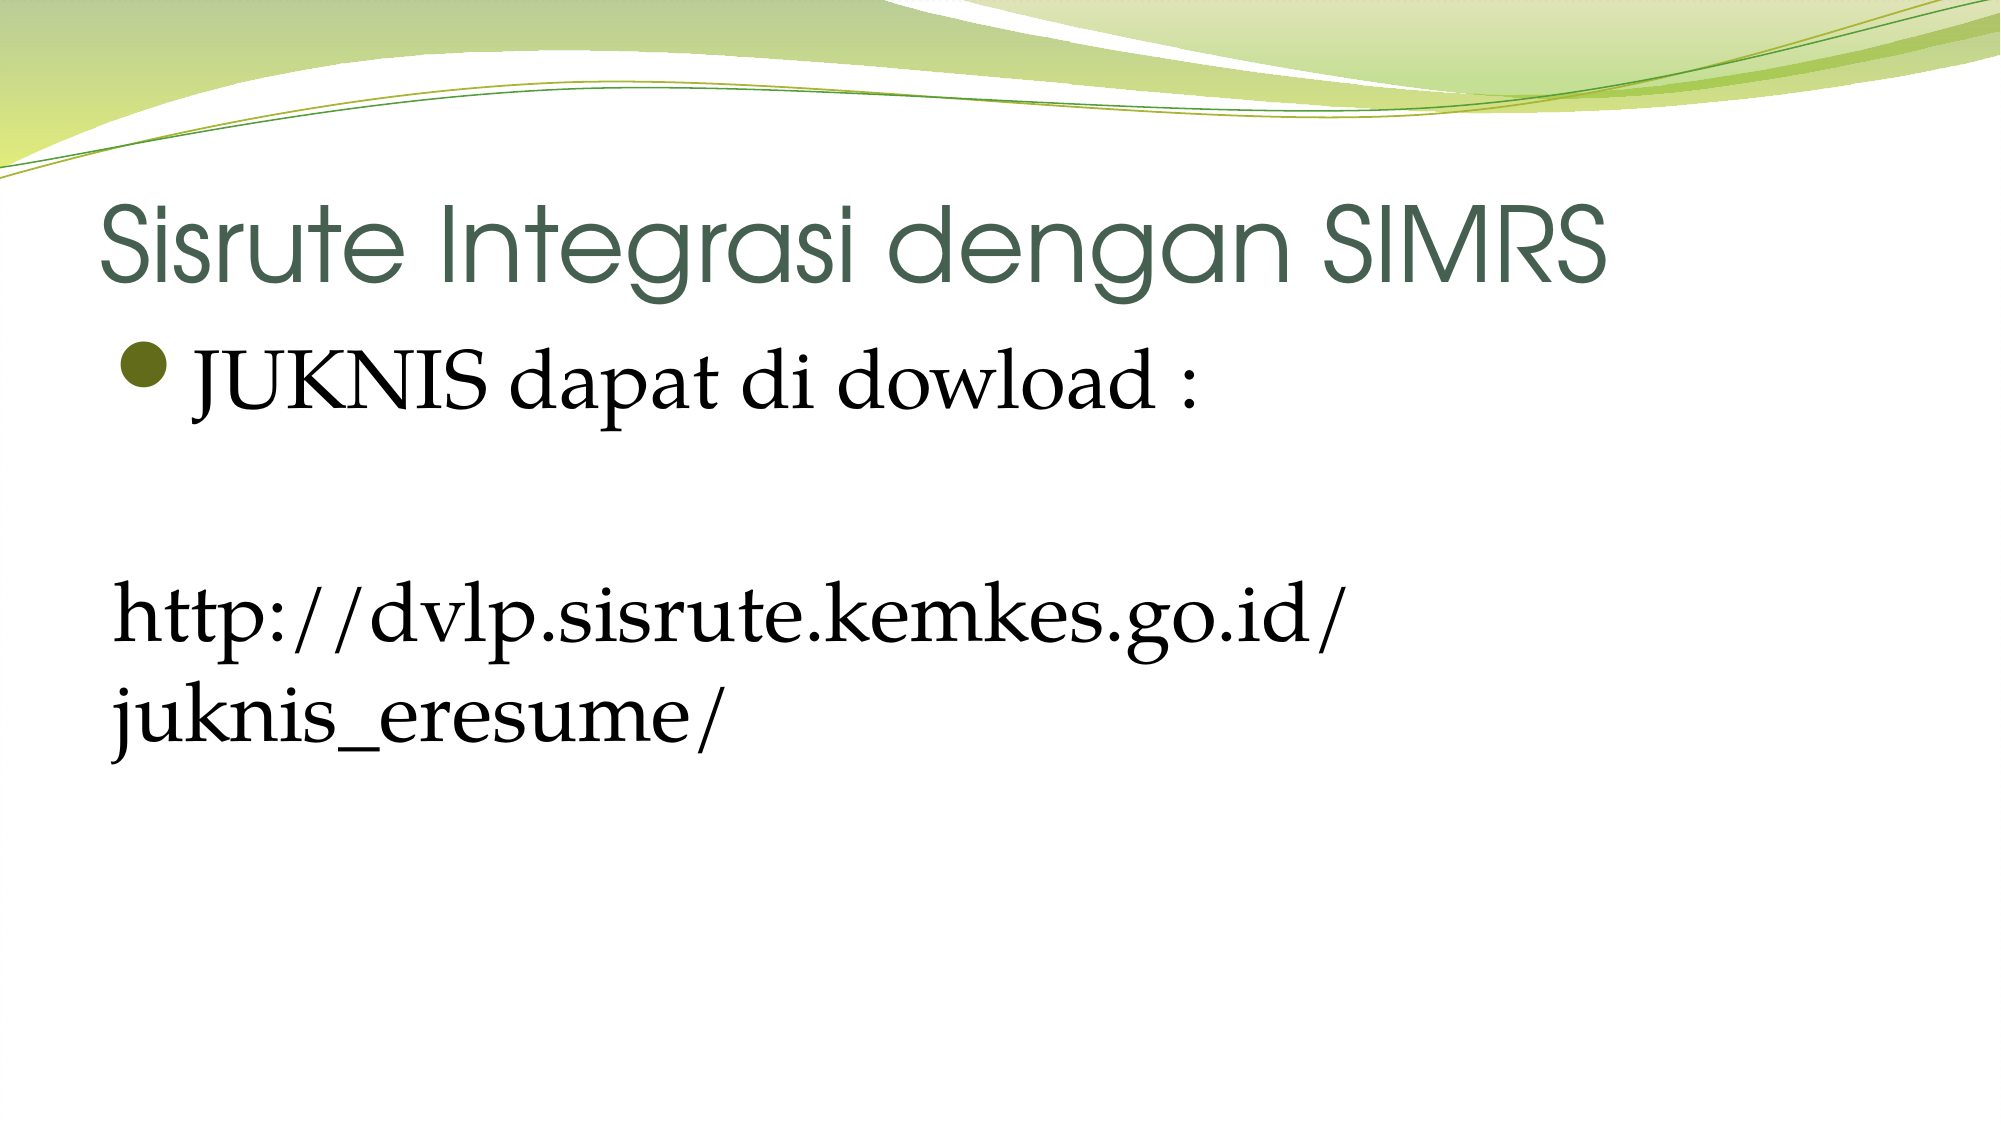

# Sisrute Integrasi dengan SIMRS
JUKNIS dapat di dowload :

http://dvlp.sisrute.kemkes.go.id/juknis_eresume/